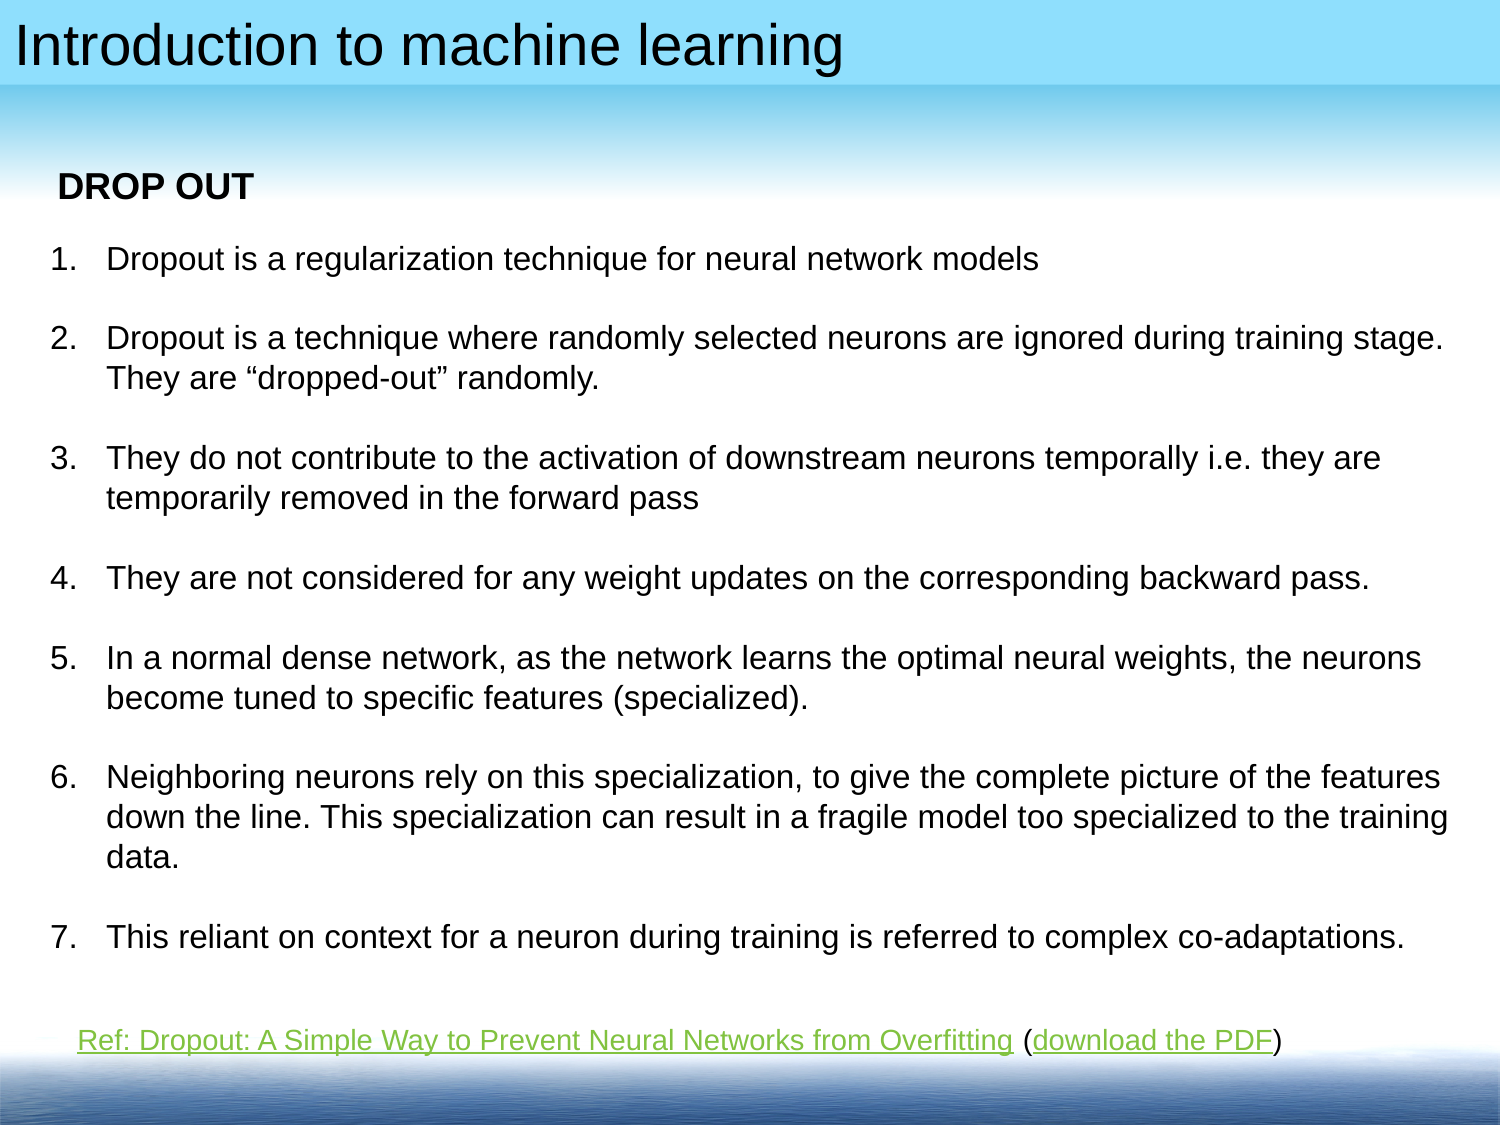

DROP OUT

Dropout is a regularization technique for neural network models

Dropout is a technique where randomly selected neurons are ignored during training stage. They are “dropped-out” randomly.

They do not contribute to the activation of downstream neurons temporally i.e. they are temporarily removed in the forward pass

They are not considered for any weight updates on the corresponding backward pass.

In a normal dense network, as the network learns the optimal neural weights, the neurons become tuned to specific features (specialized).

Neighboring neurons rely on this specialization, to give the complete picture of the features down the line. This specialization can result in a fragile model too specialized to the training data.

This reliant on context for a neuron during training is referred to complex co-adaptations.

Ref: Dropout: A Simple Way to Prevent Neural Networks from Overfitting (download the PDF)